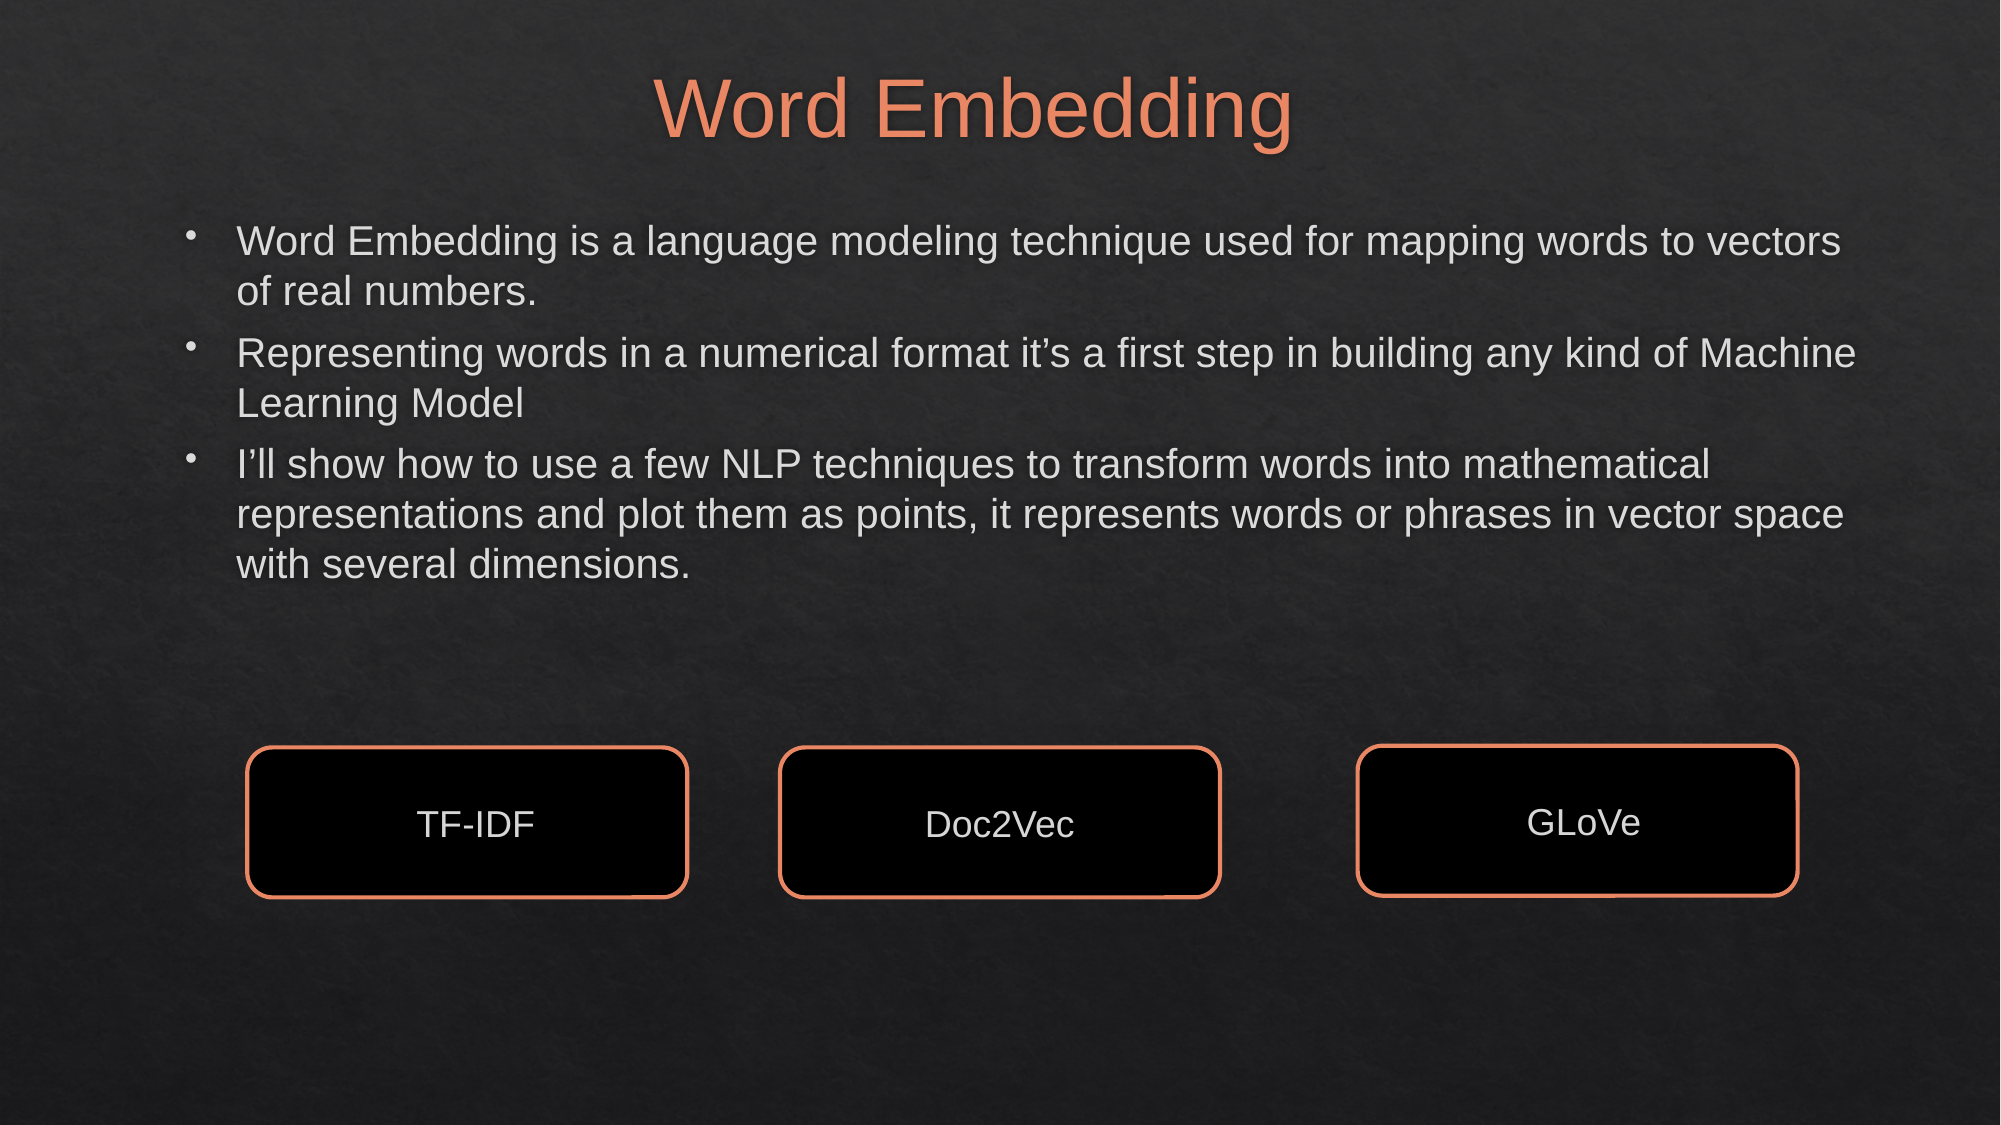

# Word Embedding
Word Embedding is a language modeling technique used for mapping words to vectors of real numbers.
Representing words in a numerical format it’s a first step in building any kind of Machine Learning Model
I’ll show how to use a few NLP techniques to transform words into mathematical representations and plot them as points, it represents words or phrases in vector space with several dimensions.

              GLoVe
              TF-IDF
Doc2Vec